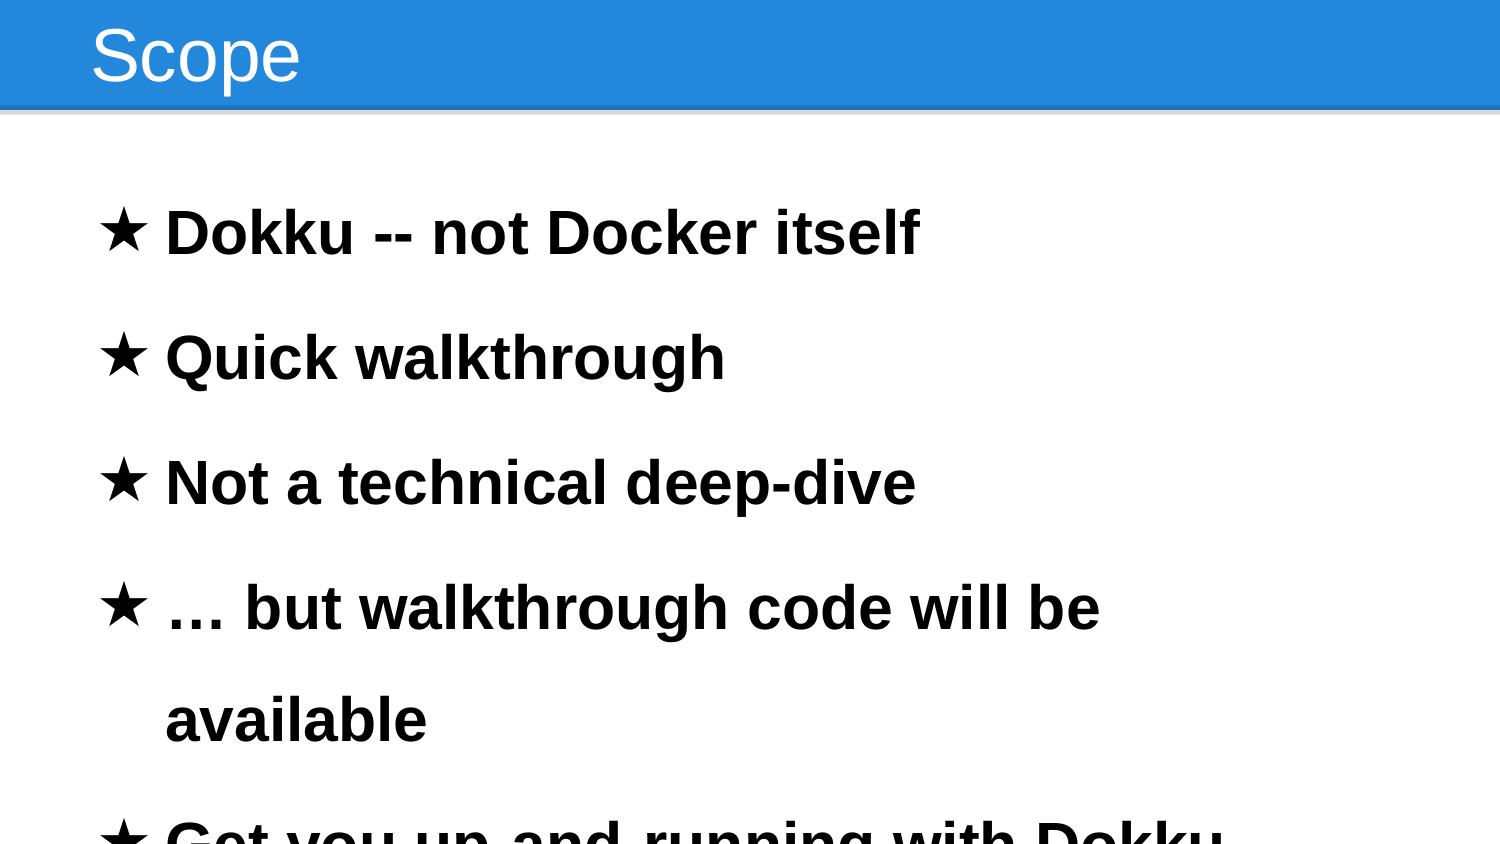

# Scope
Dokku -- not Docker itself
Quick walkthrough
Not a technical deep-dive
… but walkthrough code will be available
Get you up-and-running with Dokku today